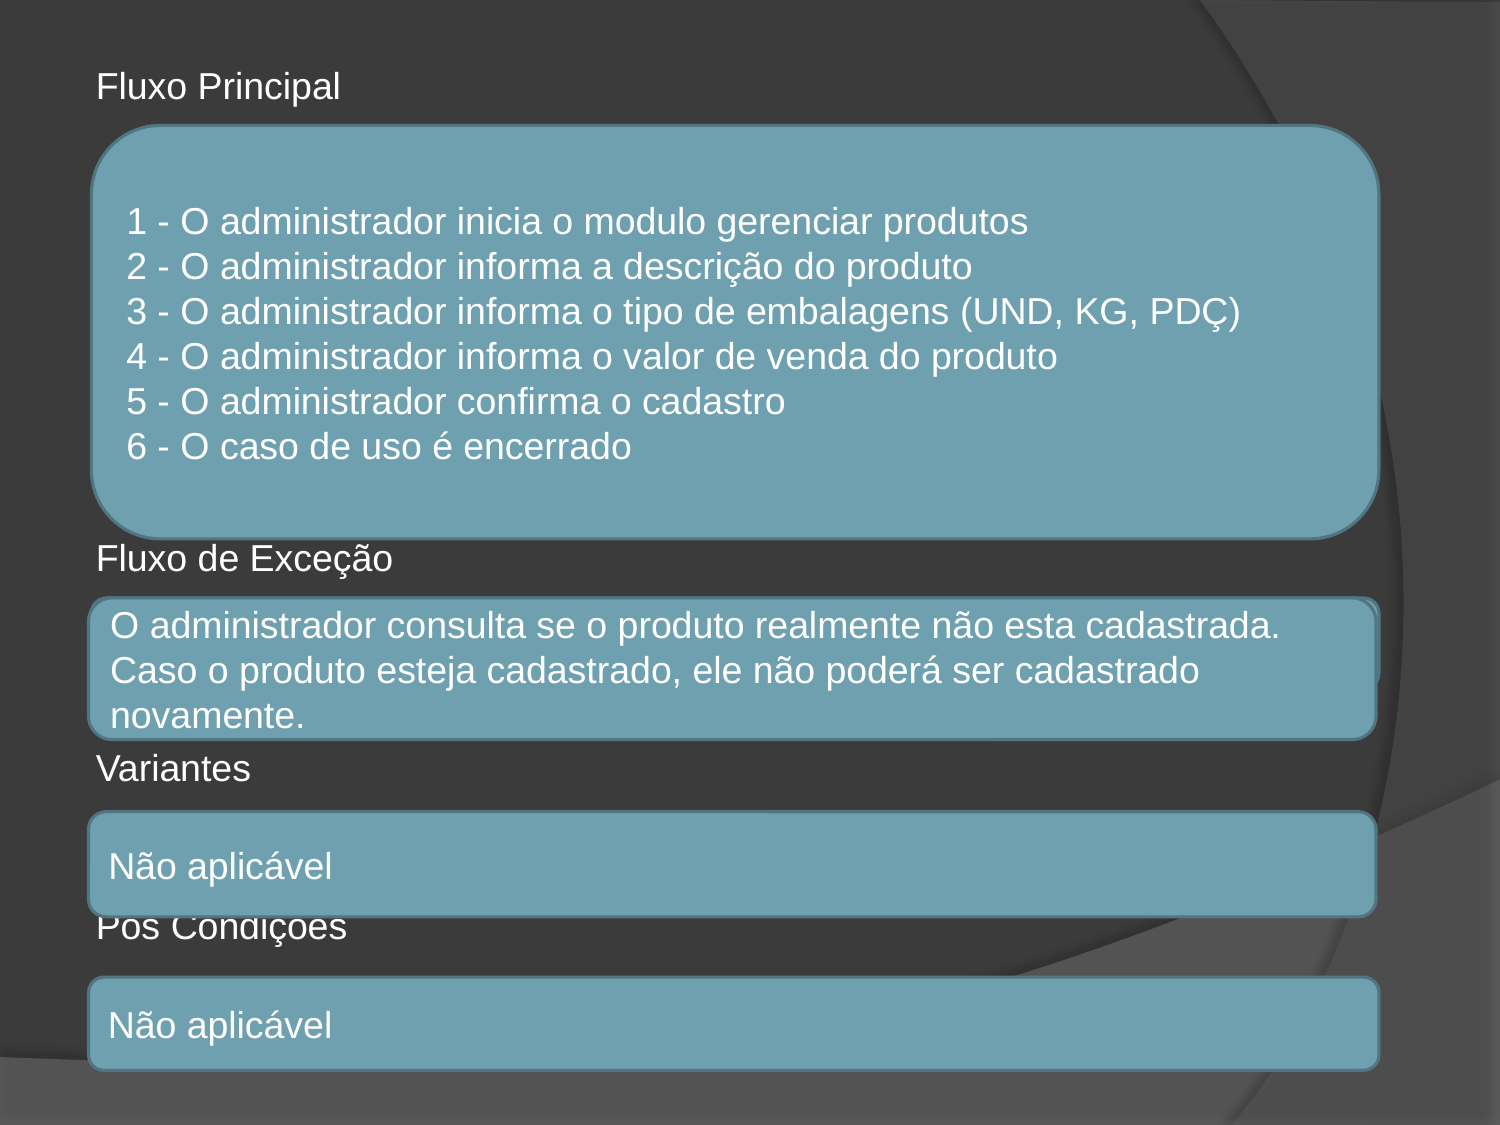

Fluxo Principal

Fluxo de Exceção

Variantes

Pós Condições

1 - O administrador inicia o modulo gerenciar produtos
2 - O administrador informa a descrição do produto
3 - O administrador informa o tipo de embalagens (UND, KG, PDÇ)
4 - O administrador informa o valor de venda do produto
5 - O administrador confirma o cadastro
6 - O caso de uso é encerrado
O administrador consulta se o produto realmente não esta cadastrada.
Caso o produto esteja cadastrado, ele não poderá ser cadastrado novamente.
Não aplicável
Não aplicável
Não aplicável